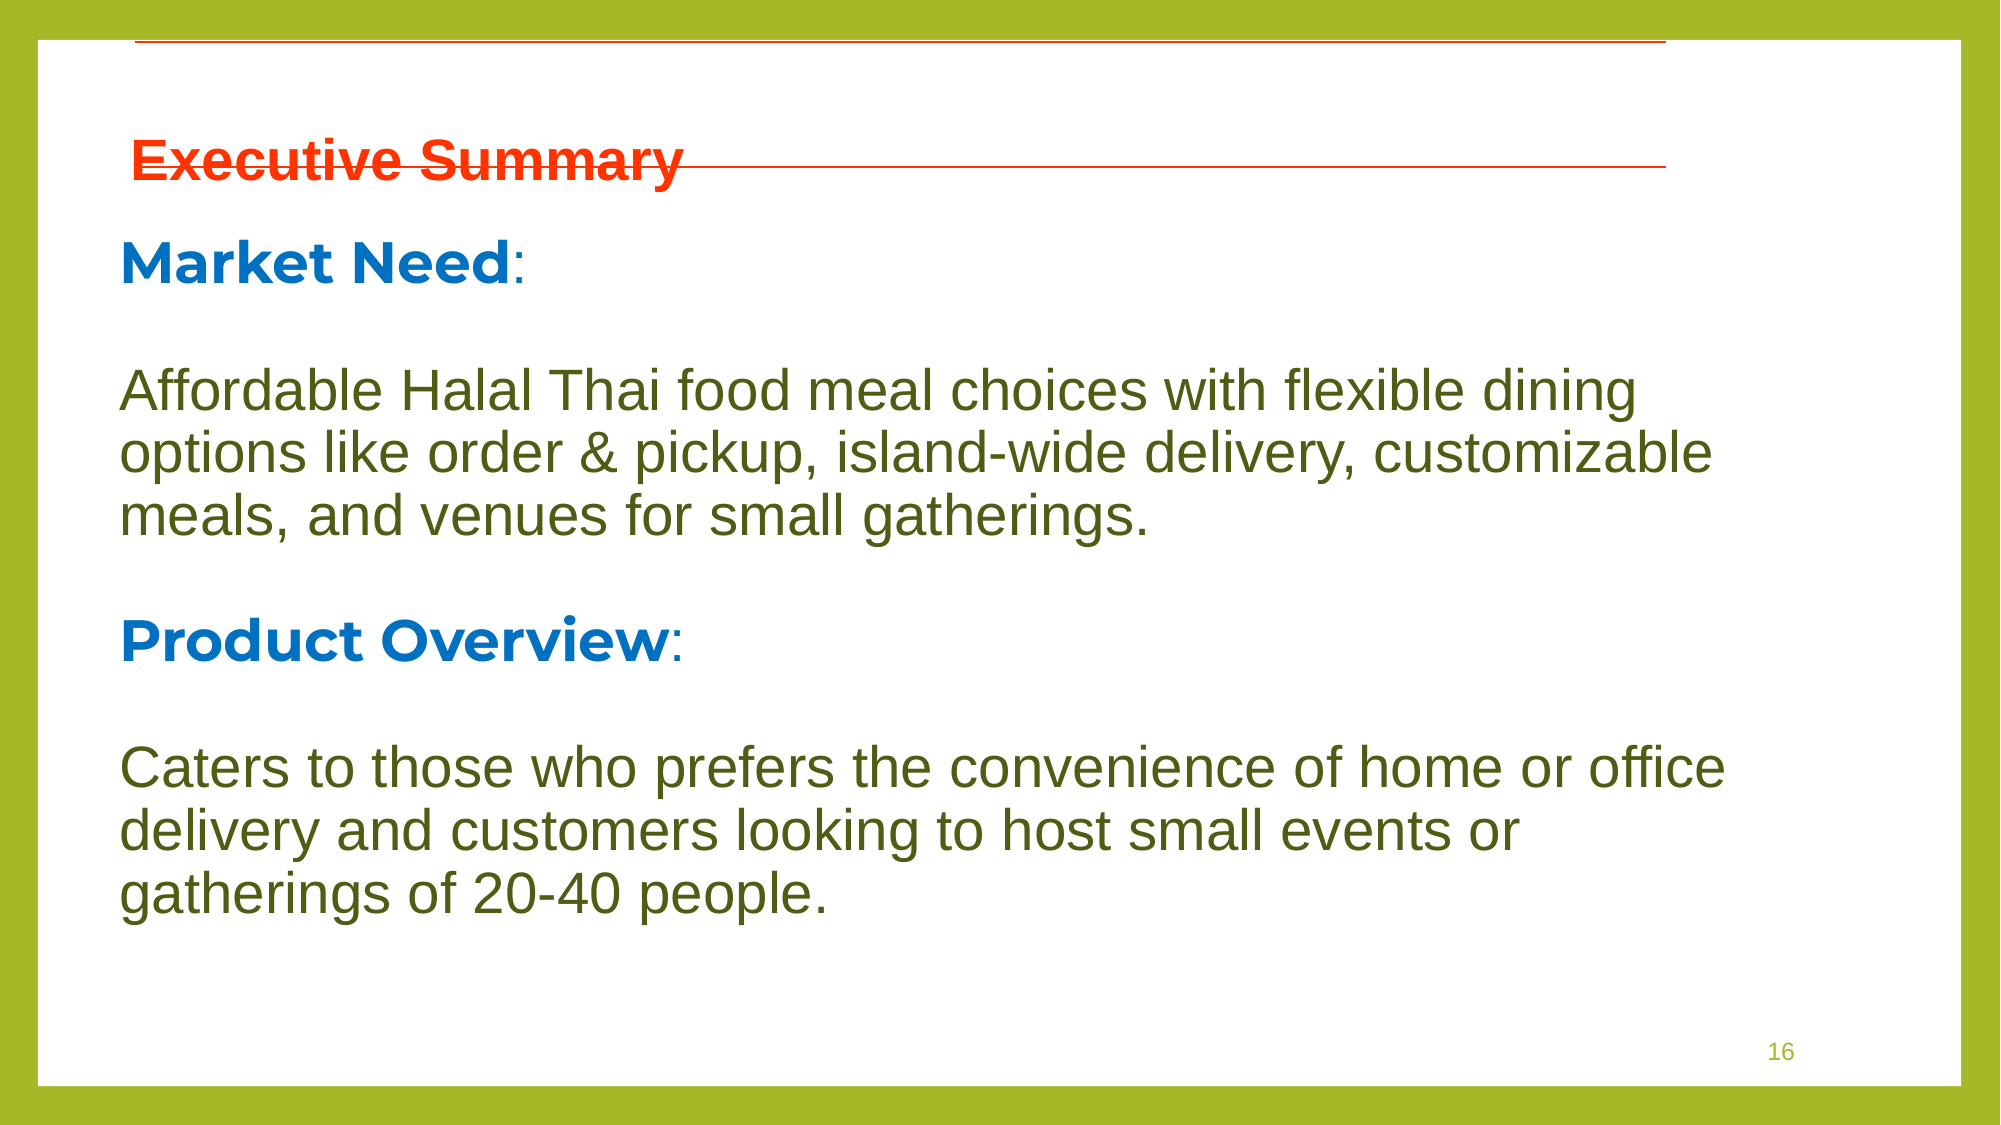

Executive Summary
Market Need:

Affordable Halal Thai food meal choices with flexible dining options like order & pickup, island-wide delivery, customizable meals, and venues for small gatherings.

Product Overview:

Caters to those who prefers the convenience of home or office delivery and customers looking to host small events or gatherings of 20-40 people.

16